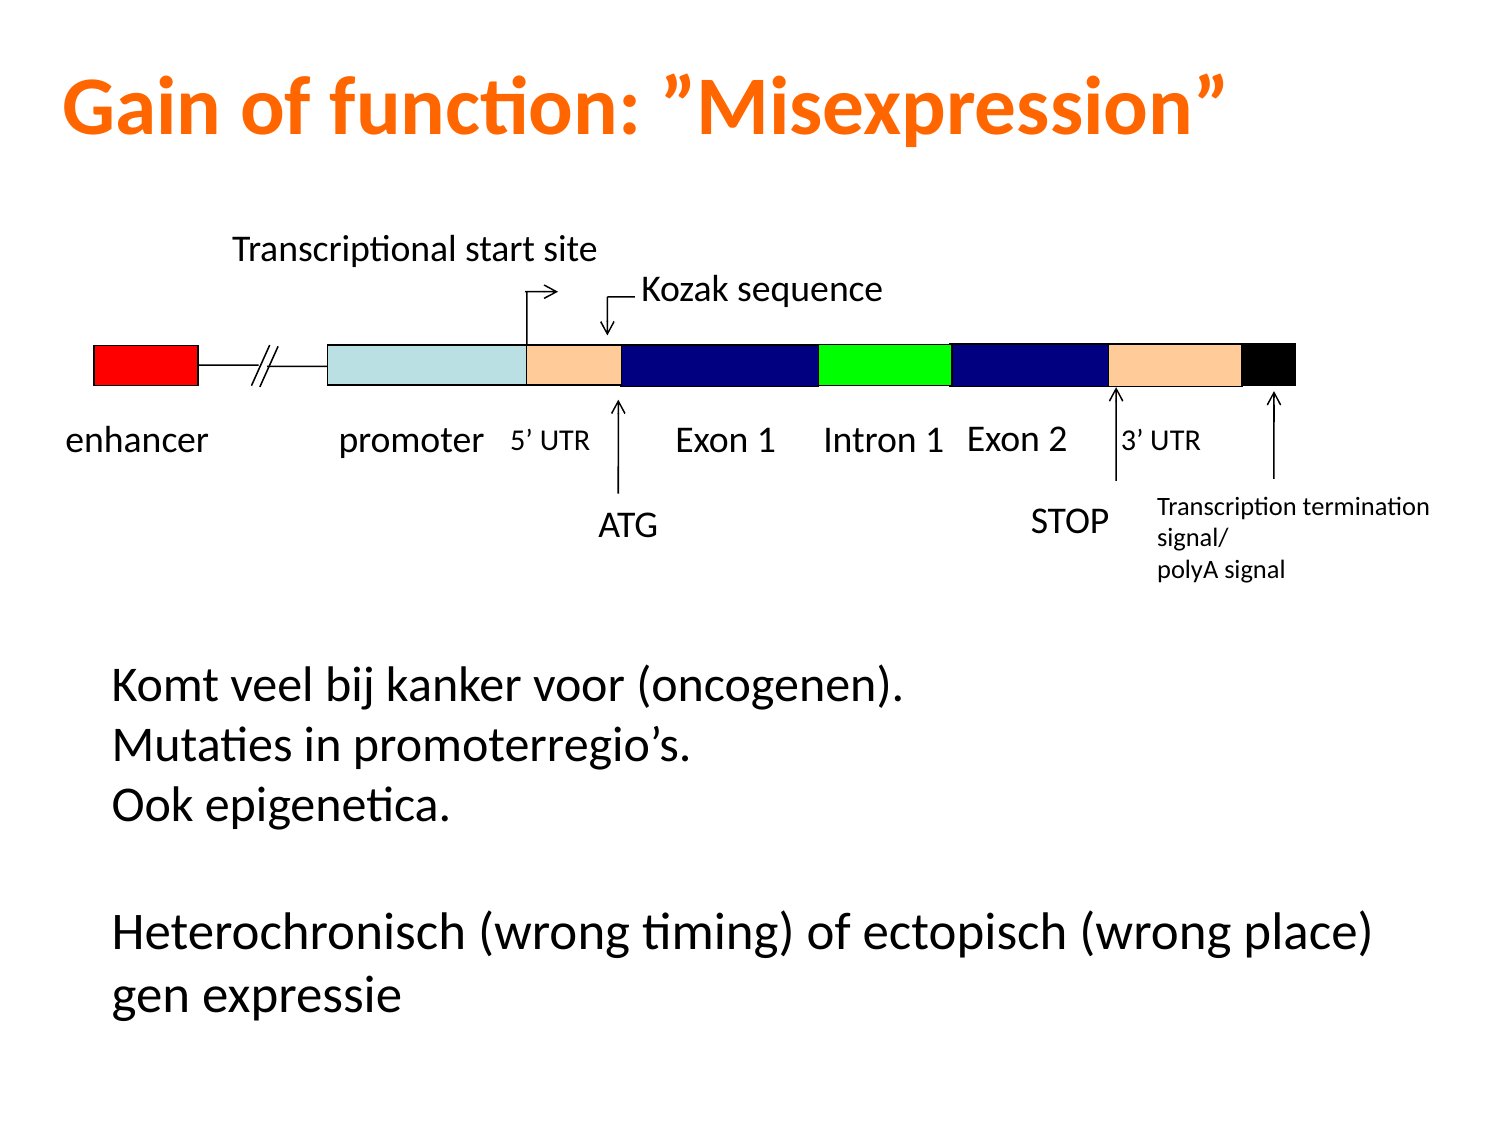

Gain of function: ”Misexpression”
Transcriptional start site
Kozak sequence

Exon 2
enhancer
promoter
Exon 1
Intron 1
5’ UTR
3’ UTR
Transcription termination signal/
polyA signal
STOP
ATG
Komt veel bij kanker voor (oncogenen).
Mutaties in promoterregio’s.
Ook epigenetica.
Heterochronisch (wrong timing) of ectopisch (wrong place) gen expressie